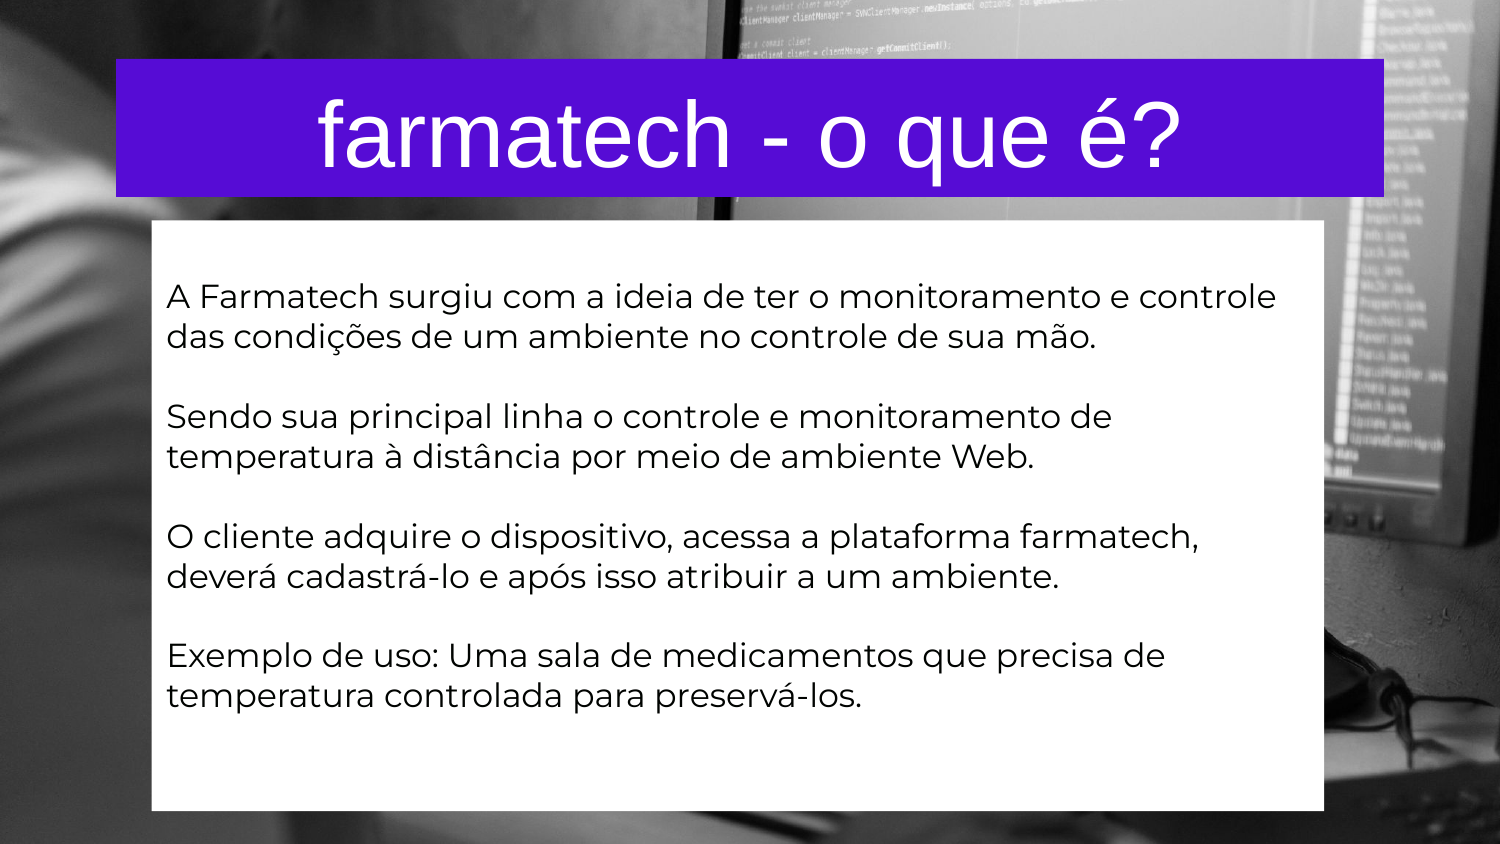

# farmatech - o que é?

A Farmatech surgiu com a ideia de ter o monitoramento e controle das condições de um ambiente no controle de sua mão.

Sendo sua principal linha o controle e monitoramento de temperatura à distância por meio de ambiente Web.

O cliente adquire o dispositivo, acessa a plataforma farmatech, deverá cadastrá-lo e após isso atribuir a um ambiente.

Exemplo de uso: Uma sala de medicamentos que precisa de temperatura controlada para preservá-los.